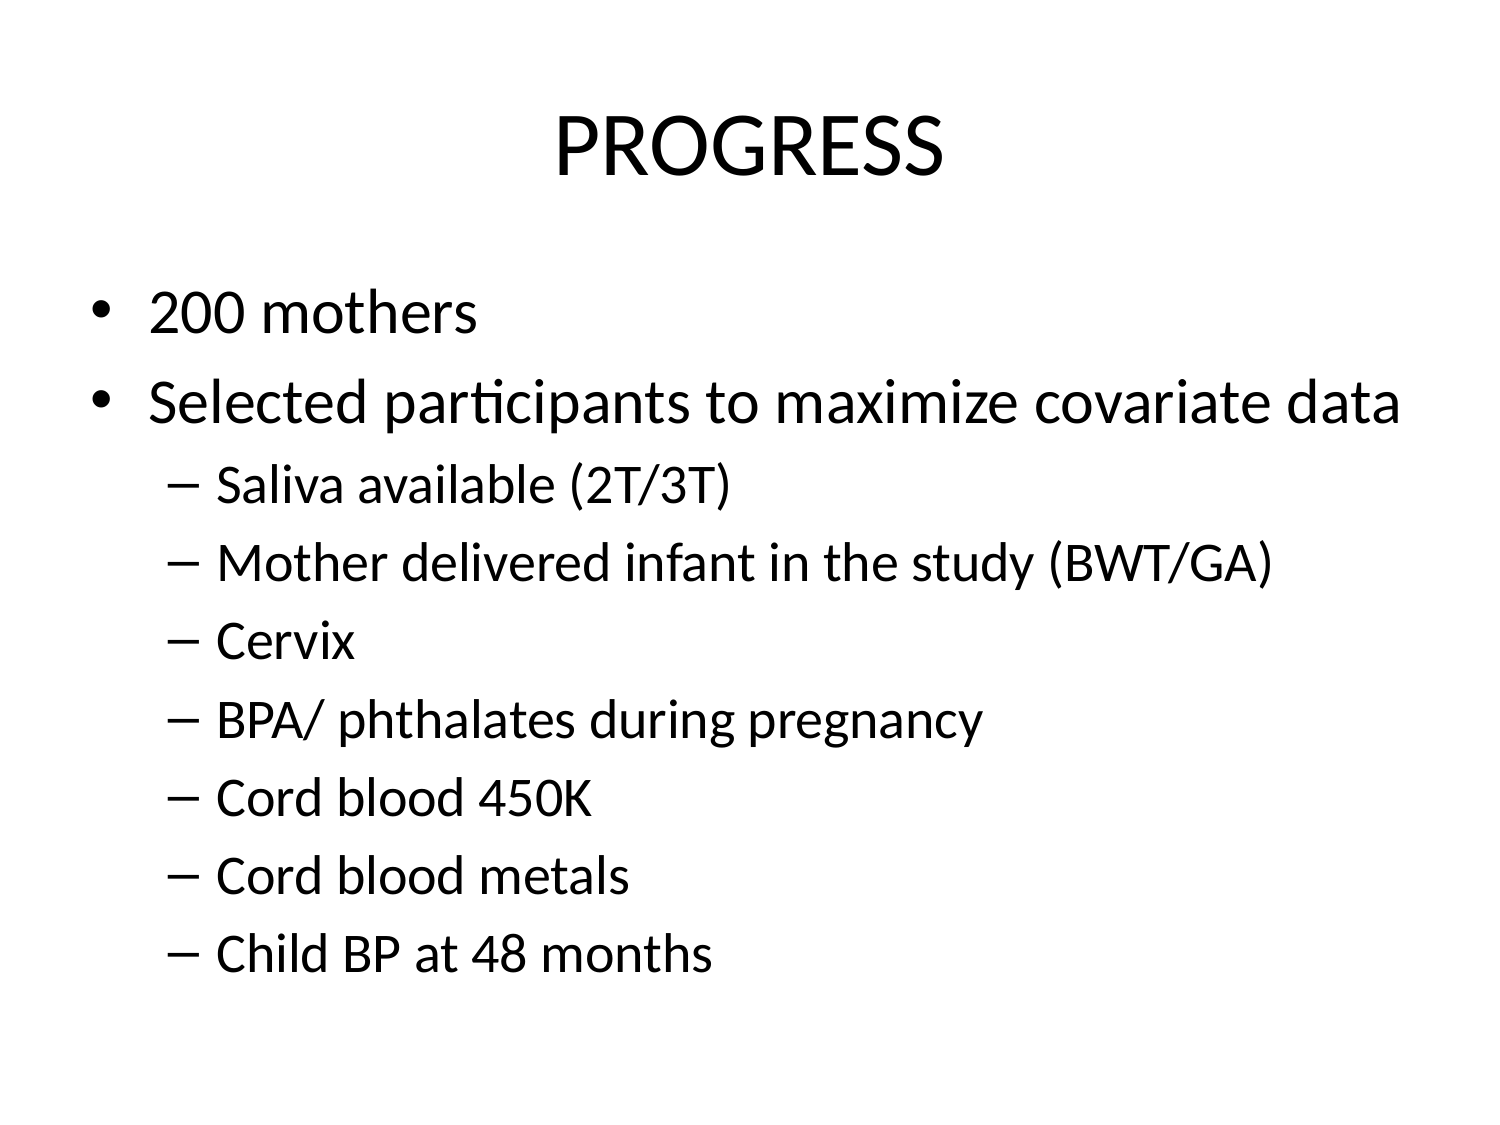

# PROGRESS
200 mothers
Selected participants to maximize covariate data
Saliva available (2T/3T)
Mother delivered infant in the study (BWT/GA)
Cervix
BPA/ phthalates during pregnancy
Cord blood 450K
Cord blood metals
Child BP at 48 months